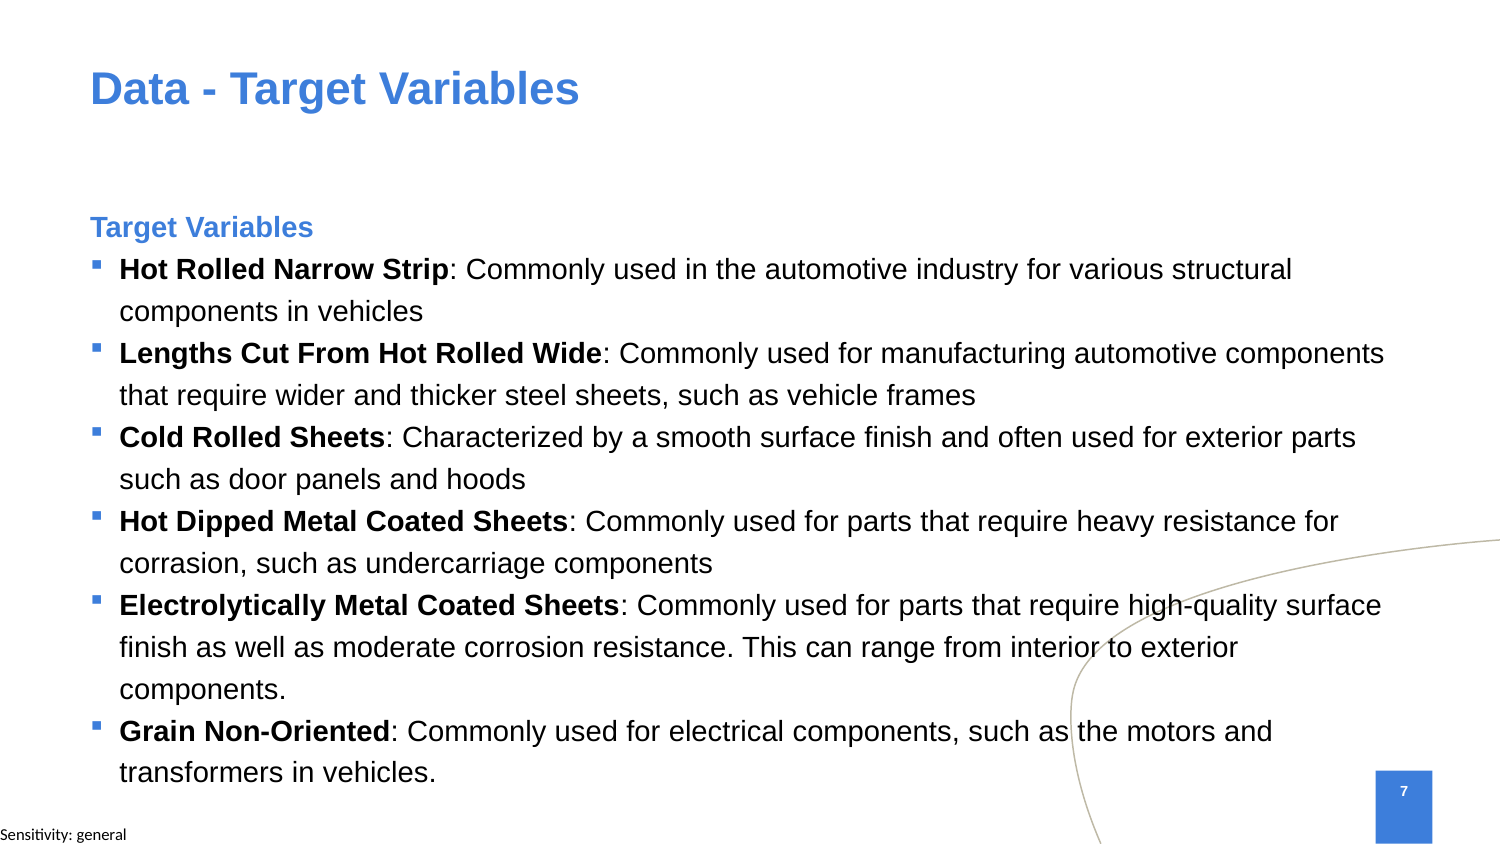

# Data - Target Variables
Target Variables
Hot Rolled Narrow Strip: Commonly used in the automotive industry for various structural components in vehicles
Lengths Cut From Hot Rolled Wide: Commonly used for manufacturing automotive components that require wider and thicker steel sheets, such as vehicle frames
Cold Rolled Sheets: Characterized by a smooth surface finish and often used for exterior parts such as door panels and hoods
Hot Dipped Metal Coated Sheets: Commonly used for parts that require heavy resistance for corrasion, such as undercarriage components
Electrolytically Metal Coated Sheets: Commonly used for parts that require high-quality surface finish as well as moderate corrosion resistance. This can range from interior to exterior components.
Grain Non-Oriented: Commonly used for electrical components, such as the motors and transformers in vehicles.
7